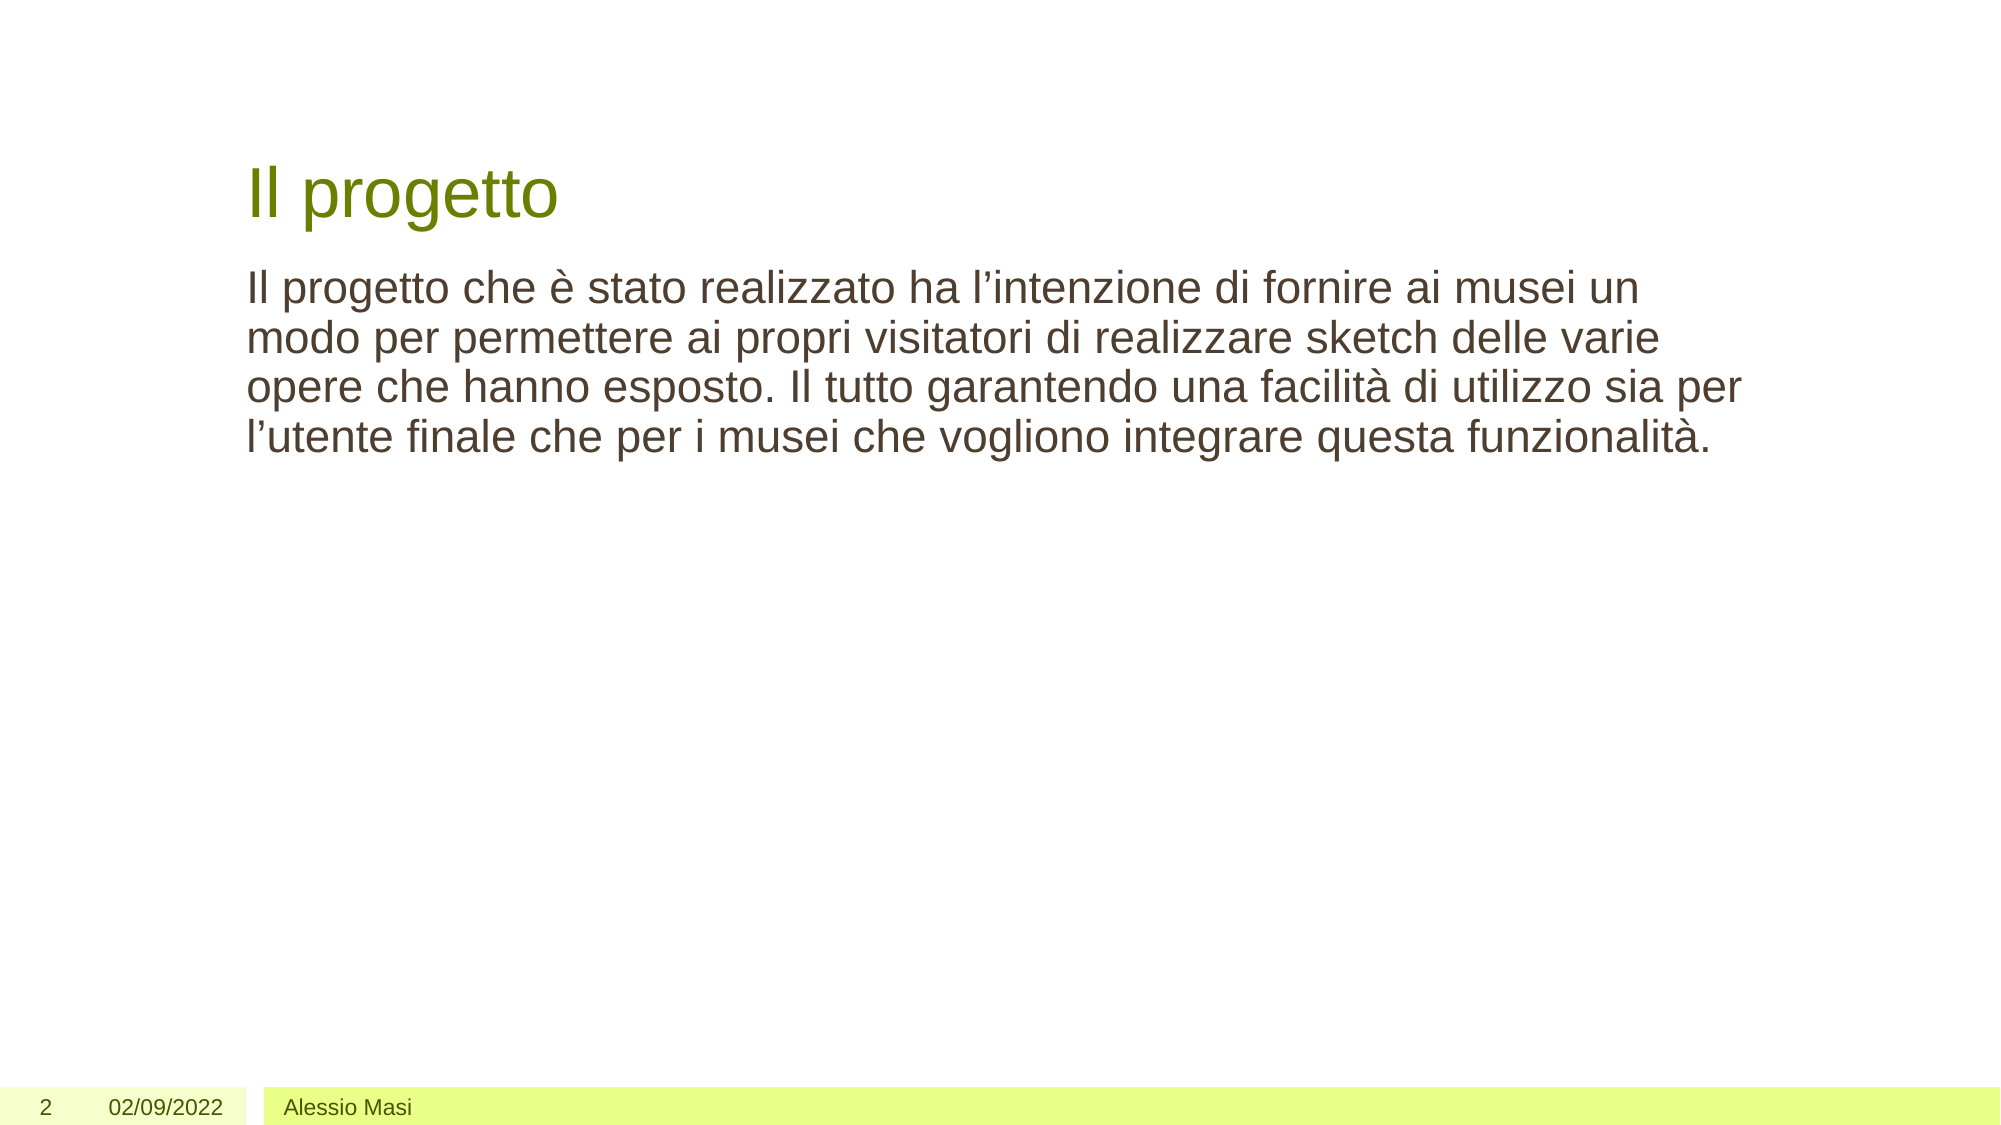

# Il progetto
Il progetto che è stato realizzato ha l’intenzione di fornire ai musei un modo per permettere ai propri visitatori di realizzare sketch delle varie opere che hanno esposto. Il tutto garantendo una facilità di utilizzo sia per l’utente finale che per i musei che vogliono integrare questa funzionalità.
2
02/09/2022
Alessio Masi